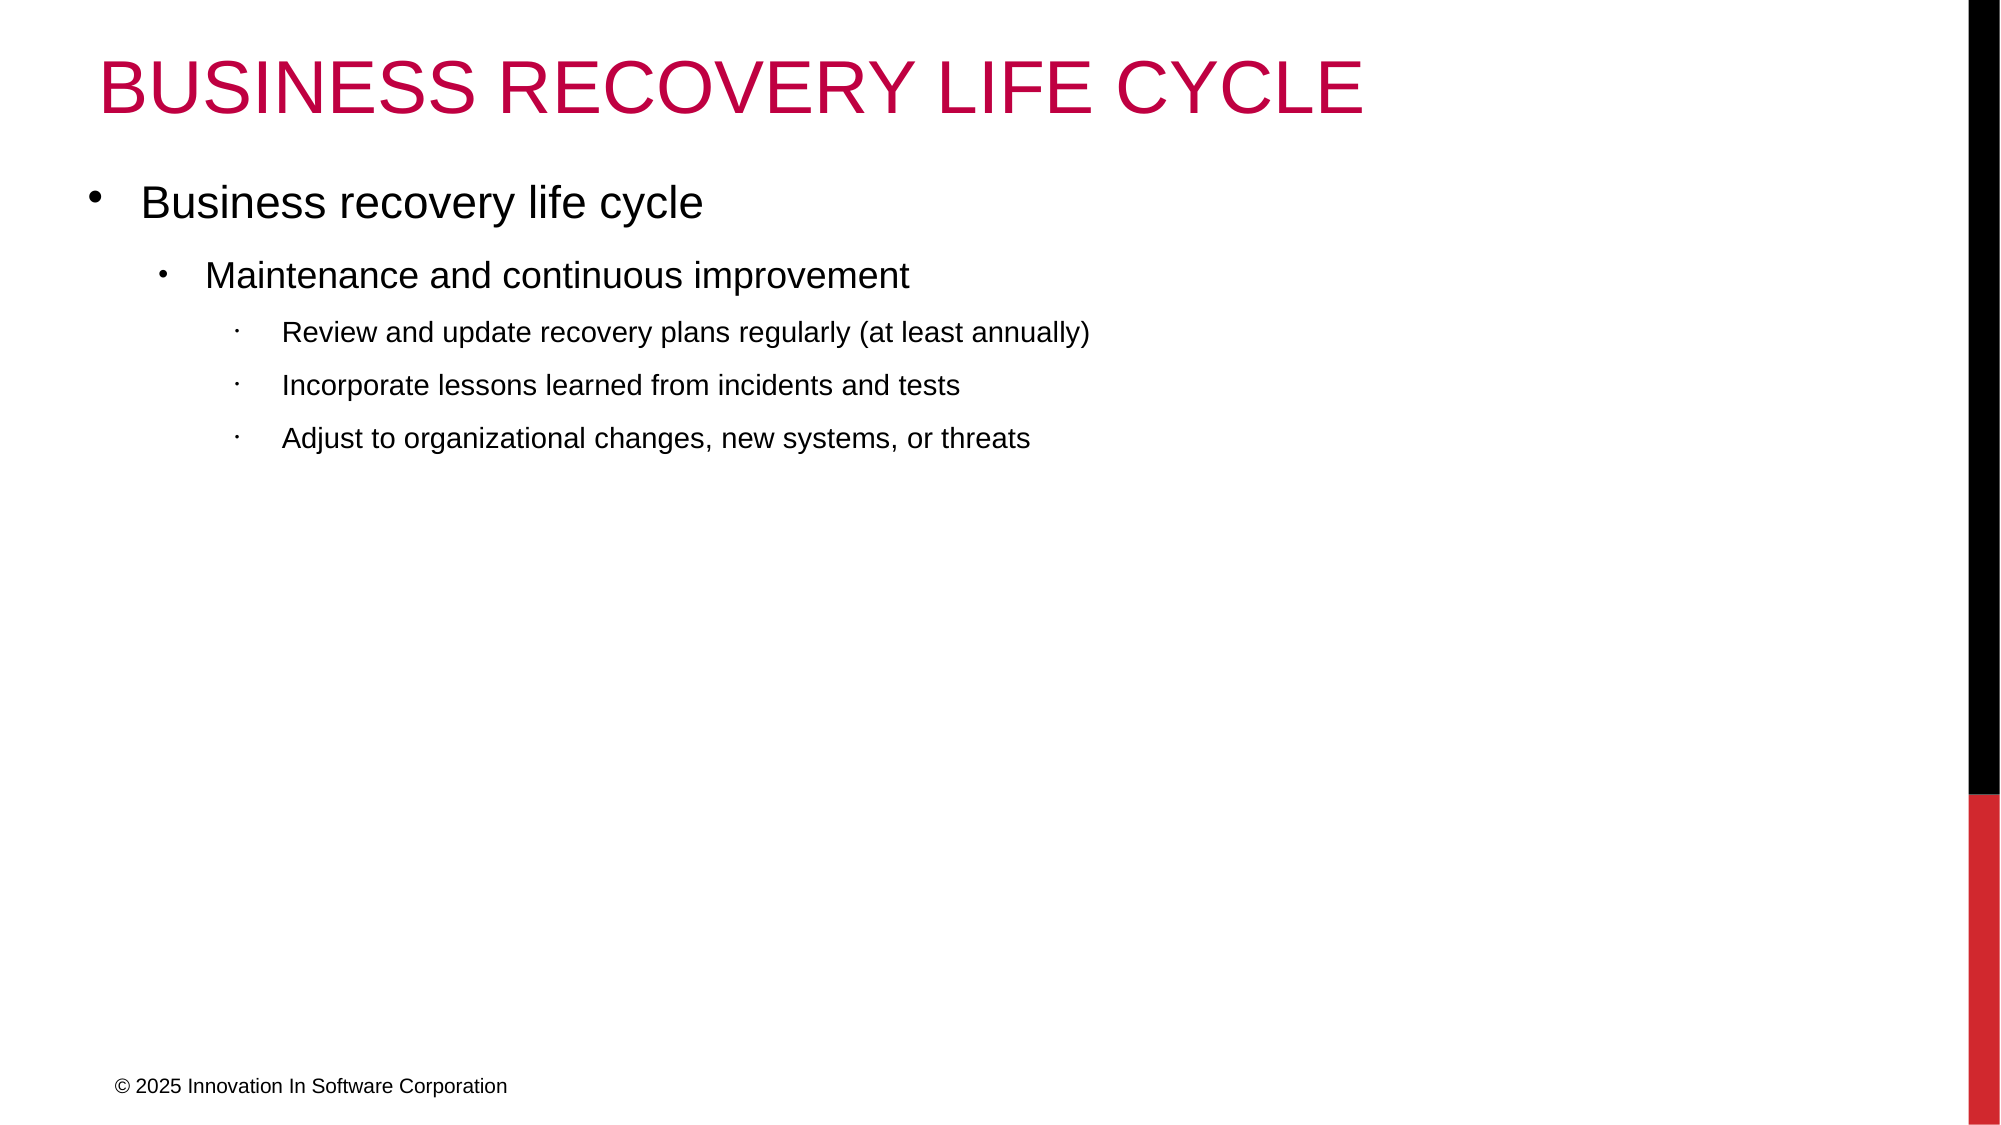

# Business Recovery Life cycle
Business recovery life cycle
Maintenance and continuous improvement
Review and update recovery plans regularly (at least annually)
Incorporate lessons learned from incidents and tests
Adjust to organizational changes, new systems, or threats

© 2025 Innovation In Software Corporation